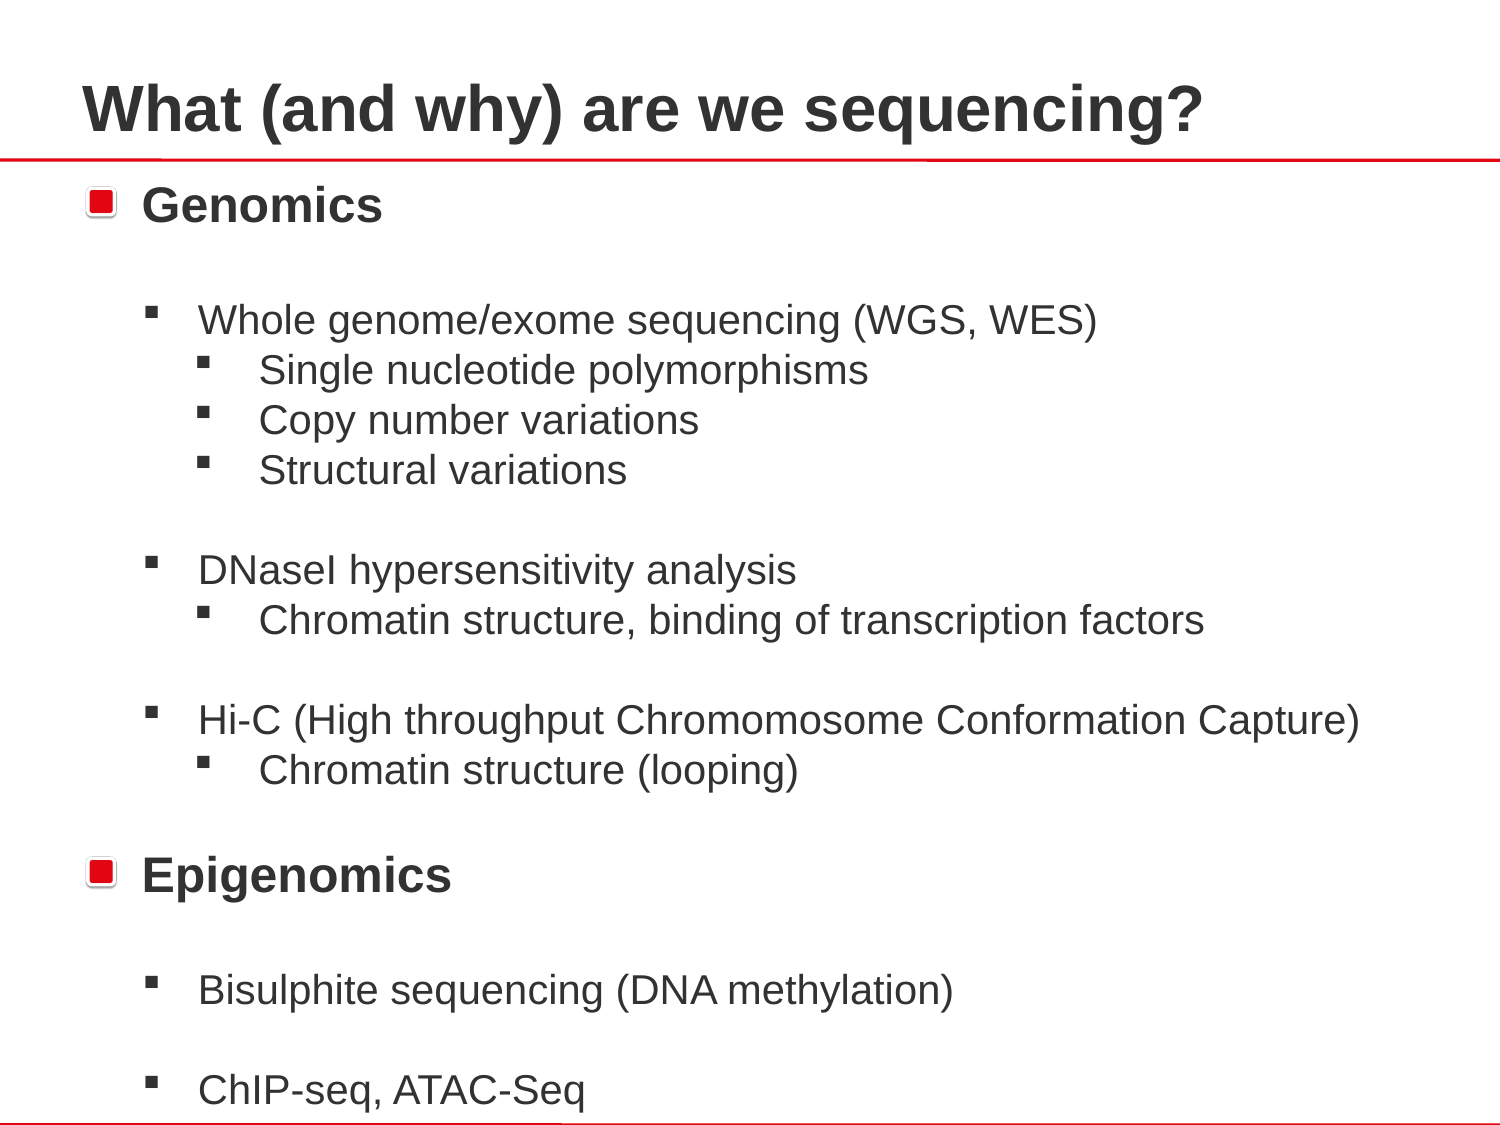

What (and why) are we sequencing?
Genomics

Whole genome/exome sequencing (WGS, WES)
Single nucleotide polymorphisms
Copy number variations
Structural variations

DNaseI hypersensitivity analysis
Chromatin structure, binding of transcription factors

Hi-C (High throughput Chromomosome Conformation Capture)
Chromatin structure (looping)
Epigenomics

Bisulphite sequencing (DNA methylation)

ChIP-seq, ATAC-Seq